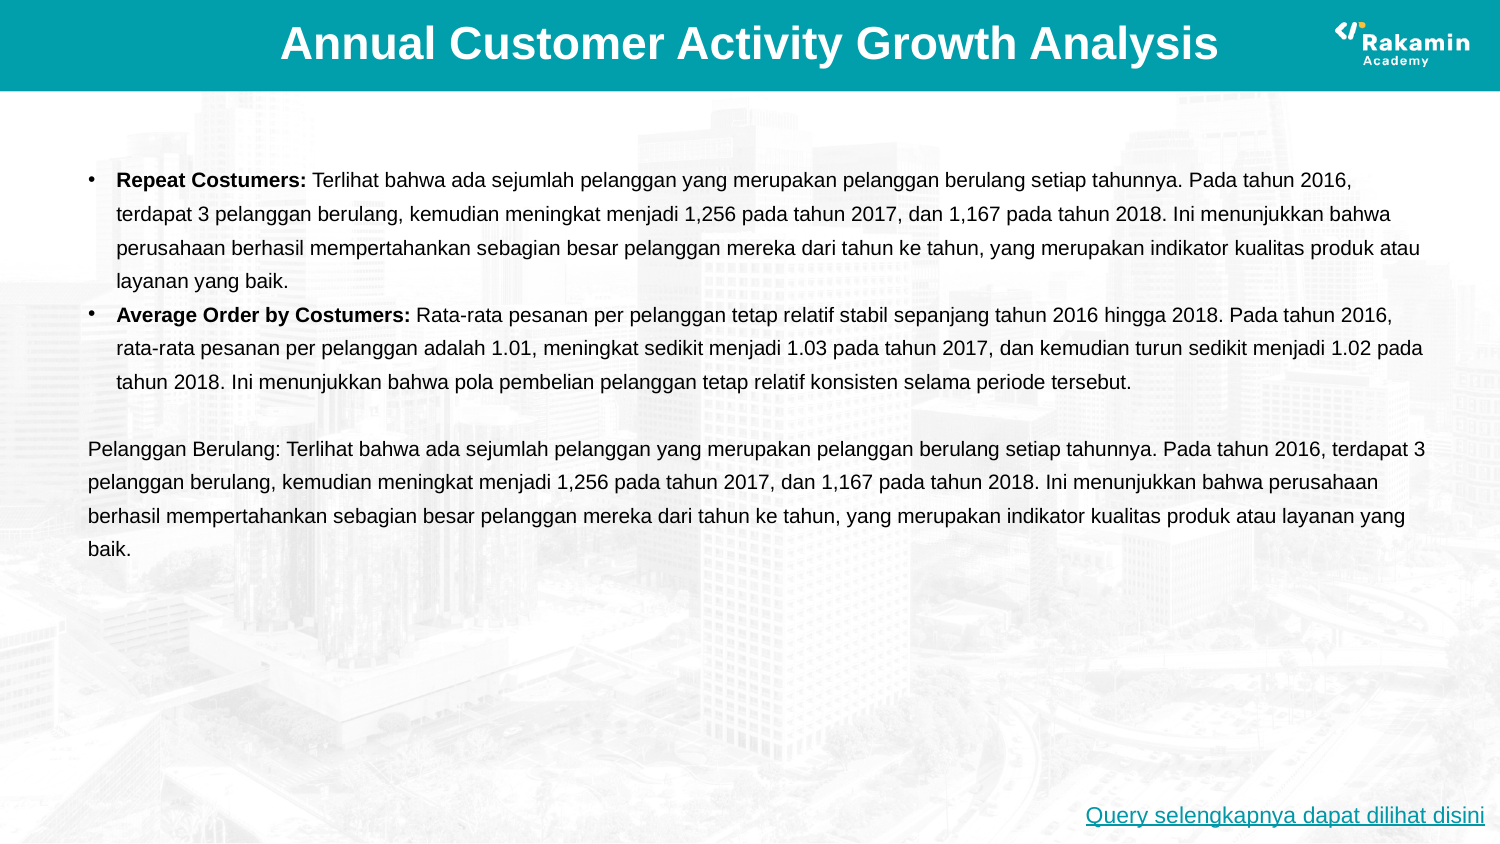

# Annual Customer Activity Growth Analysis
Repeat Costumers: Terlihat bahwa ada sejumlah pelanggan yang merupakan pelanggan berulang setiap tahunnya. Pada tahun 2016, terdapat 3 pelanggan berulang, kemudian meningkat menjadi 1,256 pada tahun 2017, dan 1,167 pada tahun 2018. Ini menunjukkan bahwa perusahaan berhasil mempertahankan sebagian besar pelanggan mereka dari tahun ke tahun, yang merupakan indikator kualitas produk atau layanan yang baik.
Average Order by Costumers: Rata-rata pesanan per pelanggan tetap relatif stabil sepanjang tahun 2016 hingga 2018. Pada tahun 2016, rata-rata pesanan per pelanggan adalah 1.01, meningkat sedikit menjadi 1.03 pada tahun 2017, dan kemudian turun sedikit menjadi 1.02 pada tahun 2018. Ini menunjukkan bahwa pola pembelian pelanggan tetap relatif konsisten selama periode tersebut.

Pelanggan Berulang: Terlihat bahwa ada sejumlah pelanggan yang merupakan pelanggan berulang setiap tahunnya. Pada tahun 2016, terdapat 3 pelanggan berulang, kemudian meningkat menjadi 1,256 pada tahun 2017, dan 1,167 pada tahun 2018. Ini menunjukkan bahwa perusahaan berhasil mempertahankan sebagian besar pelanggan mereka dari tahun ke tahun, yang merupakan indikator kualitas produk atau layanan yang baik.

Query selengkapnya dapat dilihat disini